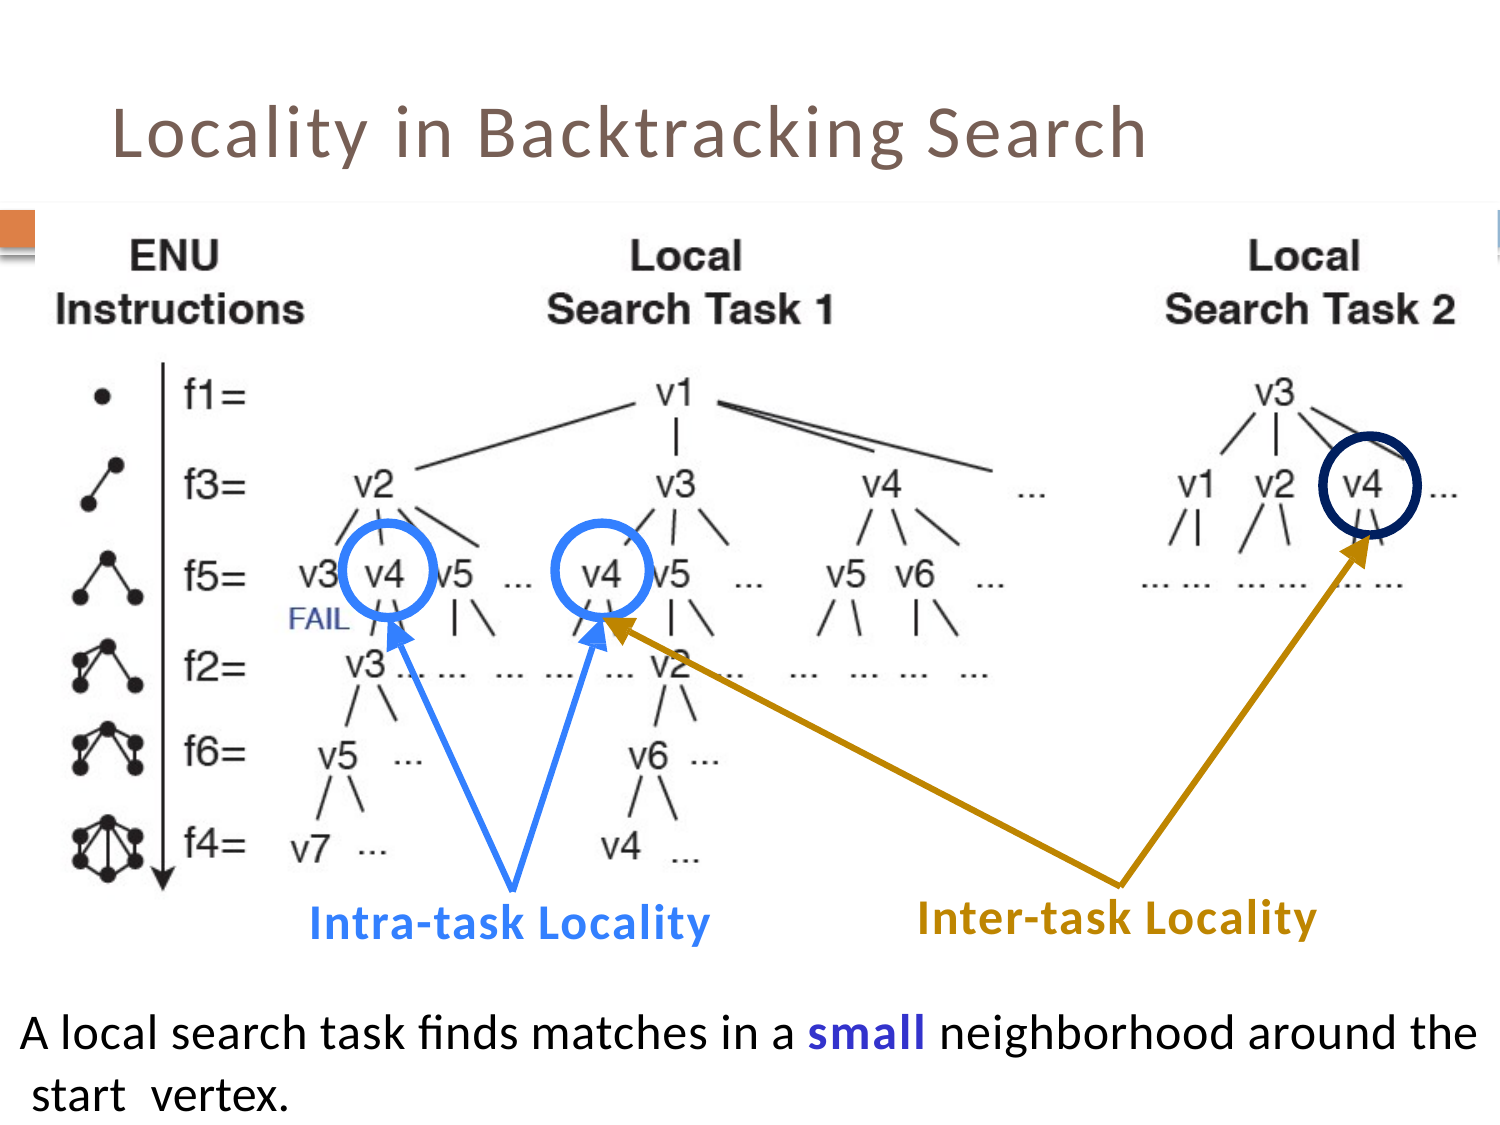

Locality in Backtracking Search

Inter-task Locality
Intra-task Locality
A local search task finds matches in a small neighborhood around the
 start  vertex.